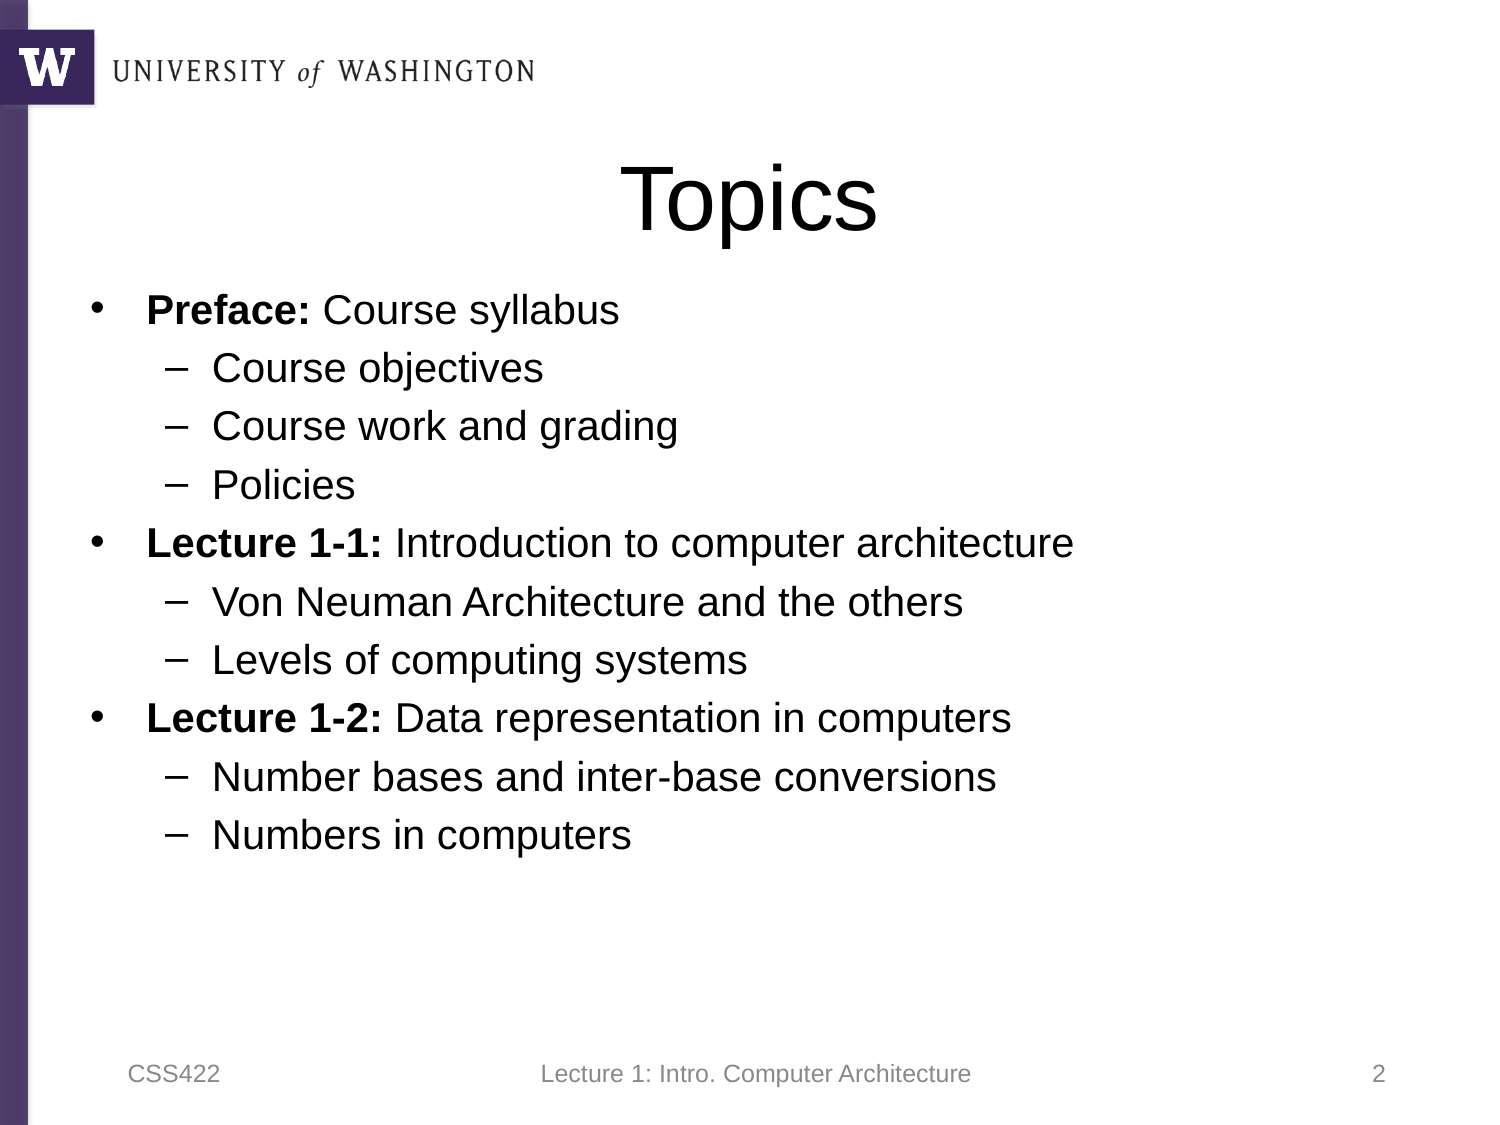

# Topics
Preface: Course syllabus
Course objectives
Course work and grading
Policies
Lecture 1-1: Introduction to computer architecture
Von Neuman Architecture and the others
Levels of computing systems
Lecture 1-2: Data representation in computers
Number bases and inter-base conversions
Numbers in computers

CSS422
Lecture 1: Intro. Computer Architecture
2